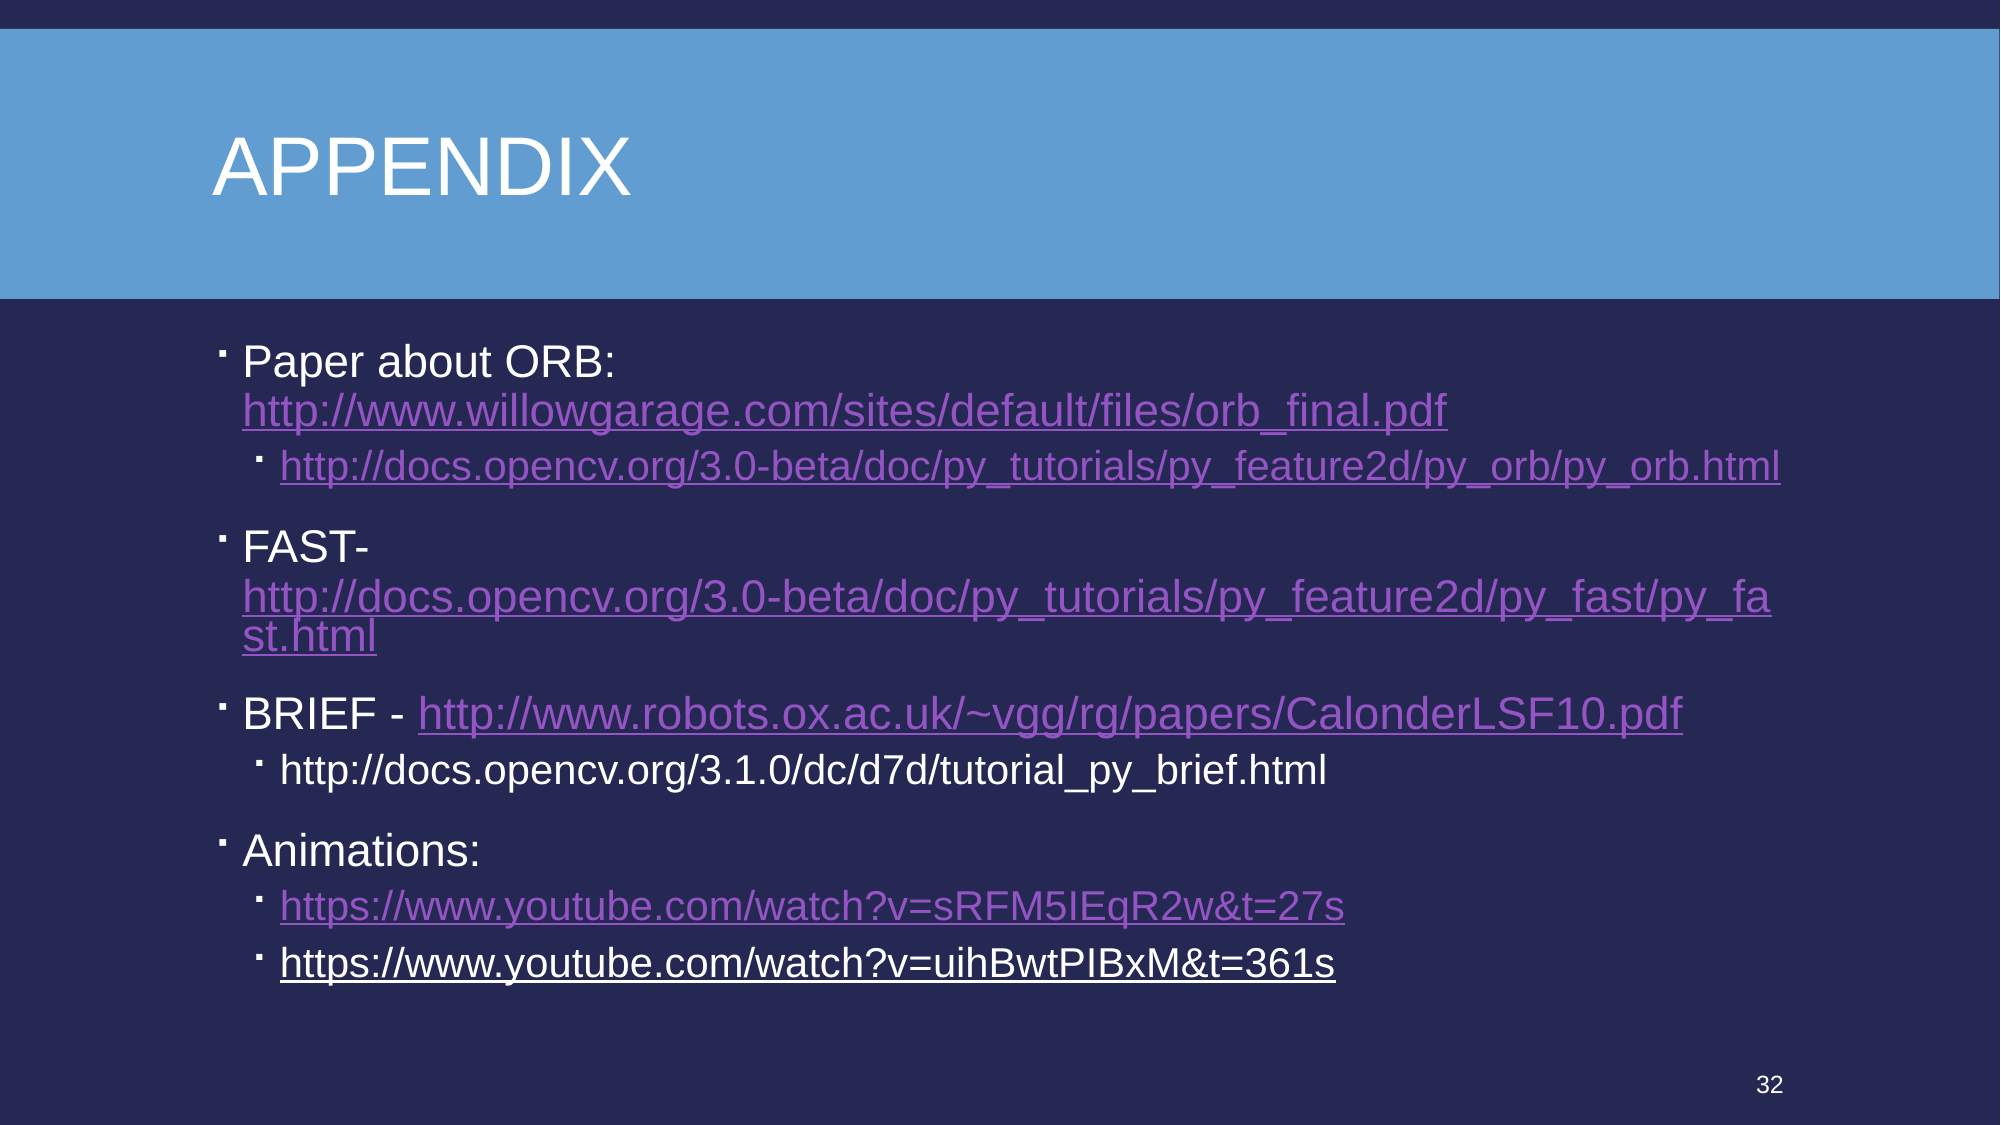

# Appendix
Paper about ORB: http://www.willowgarage.com/sites/default/files/orb_final.pdf
http://docs.opencv.org/3.0-beta/doc/py_tutorials/py_feature2d/py_orb/py_orb.html
FAST- http://docs.opencv.org/3.0-beta/doc/py_tutorials/py_feature2d/py_fast/py_fast.html
BRIEF - http://www.robots.ox.ac.uk/~vgg/rg/papers/CalonderLSF10.pdf
http://docs.opencv.org/3.1.0/dc/d7d/tutorial_py_brief.html
Animations:
https://www.youtube.com/watch?v=sRFM5IEqR2w&t=27s
https://www.youtube.com/watch?v=uihBwtPIBxM&t=361s

32